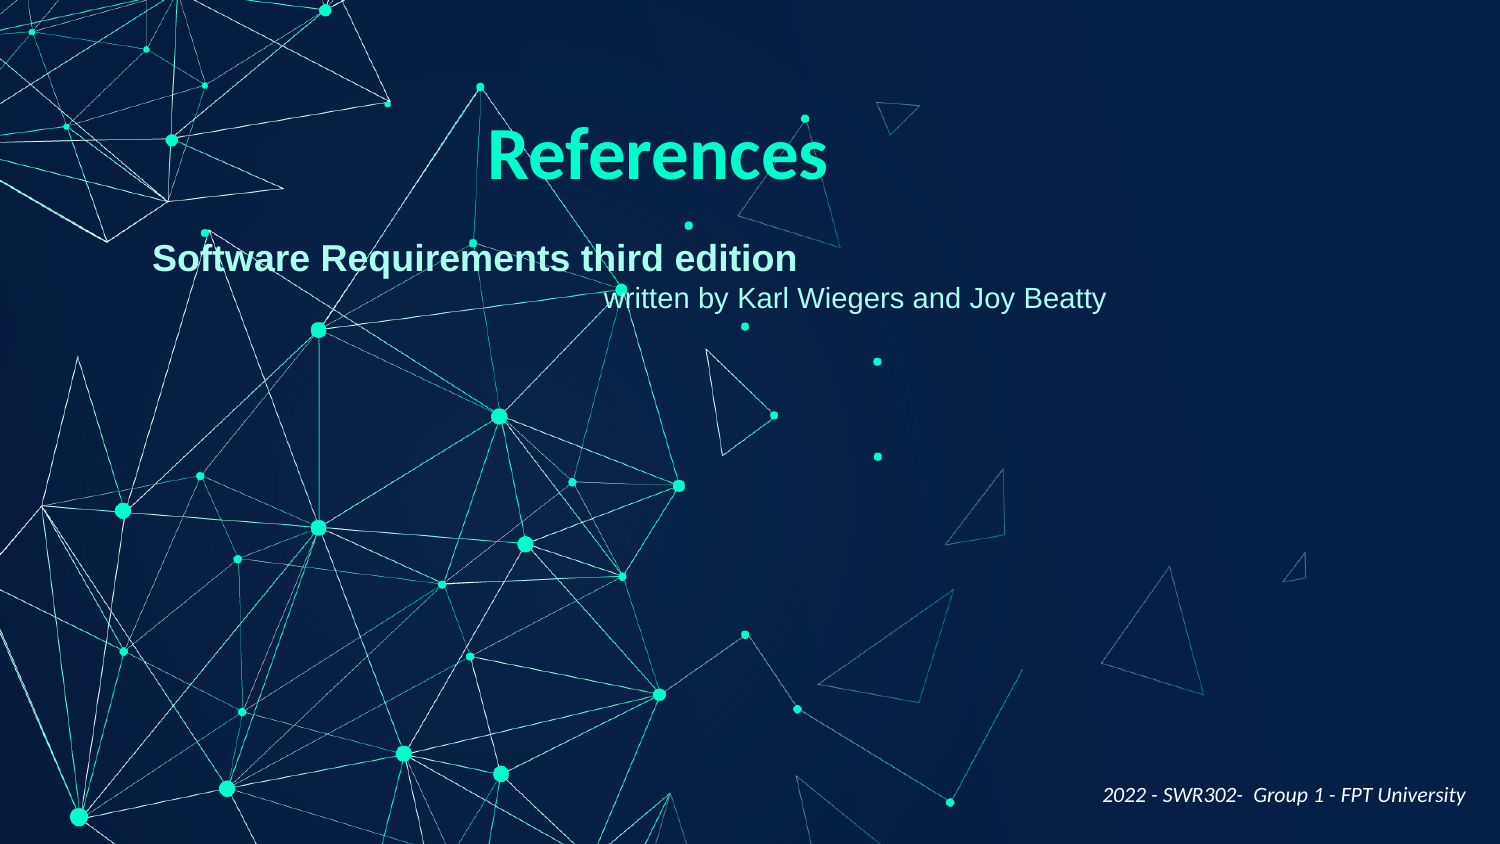

# References
Software Requirements third edition
written by Karl Wiegers and Joy Beatty